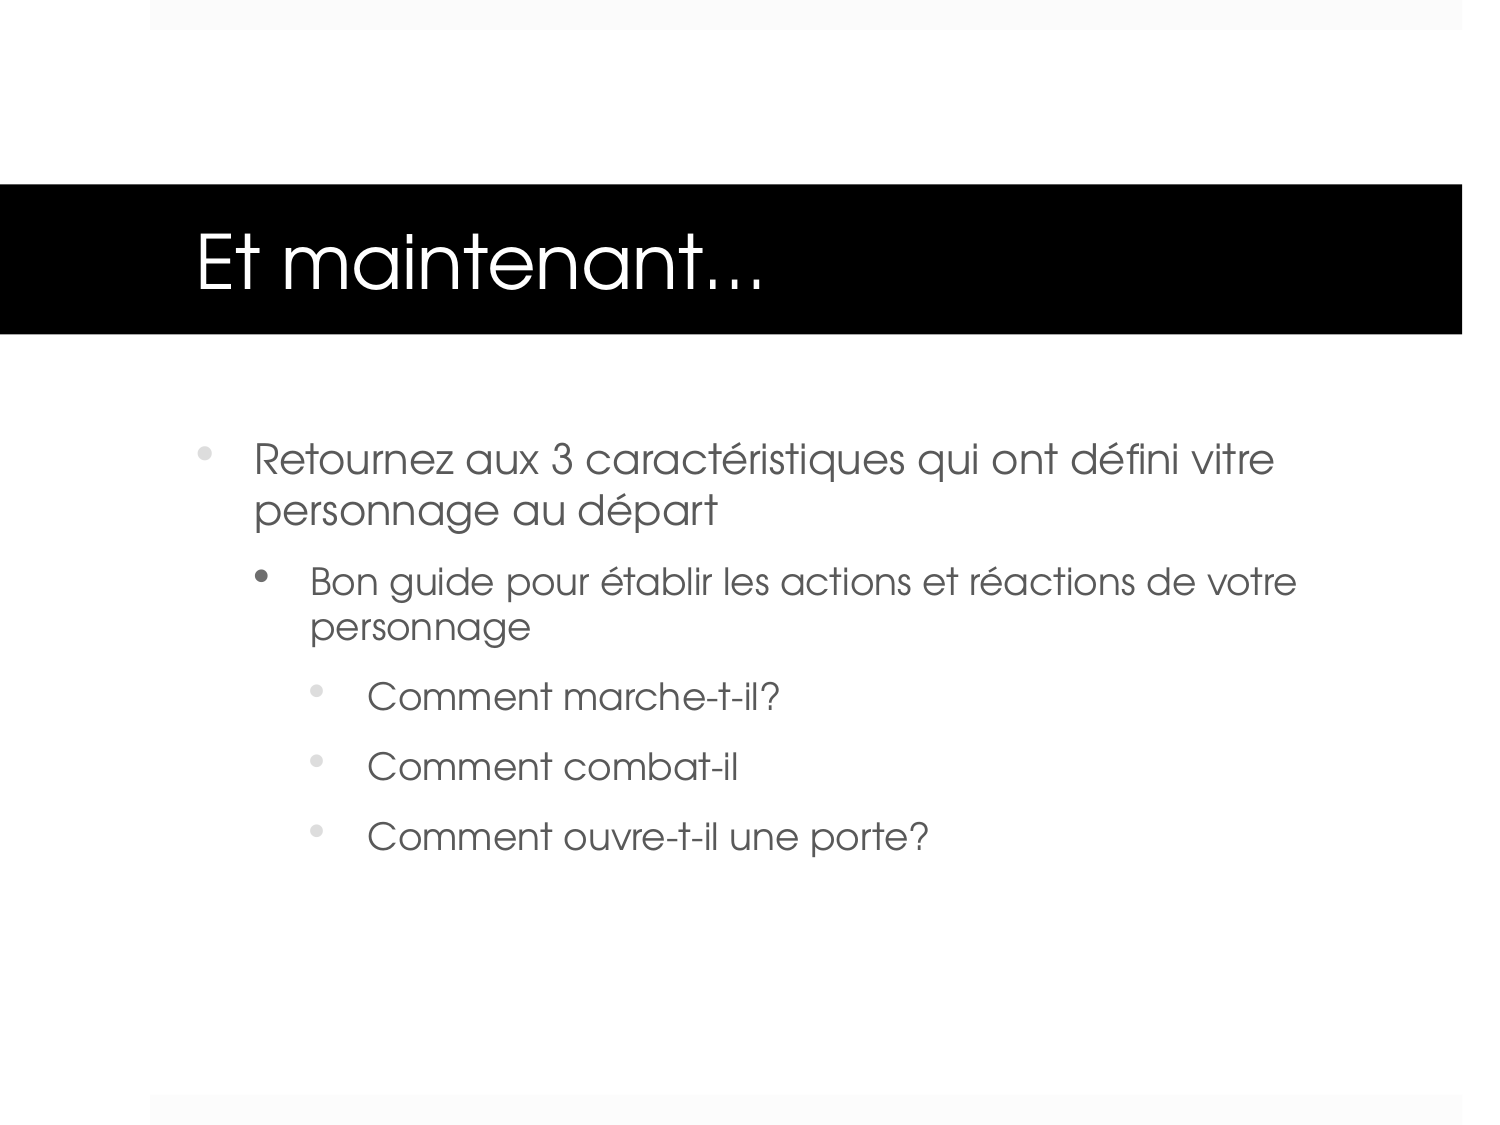

# Et maintenant…
Retournez aux 3 caractéristiques qui ont défini vitre personnage au départ
Bon guide pour établir les actions et réactions de votre personnage
Comment marche-t-il?
Comment combat-il
Comment ouvre-t-il une porte?